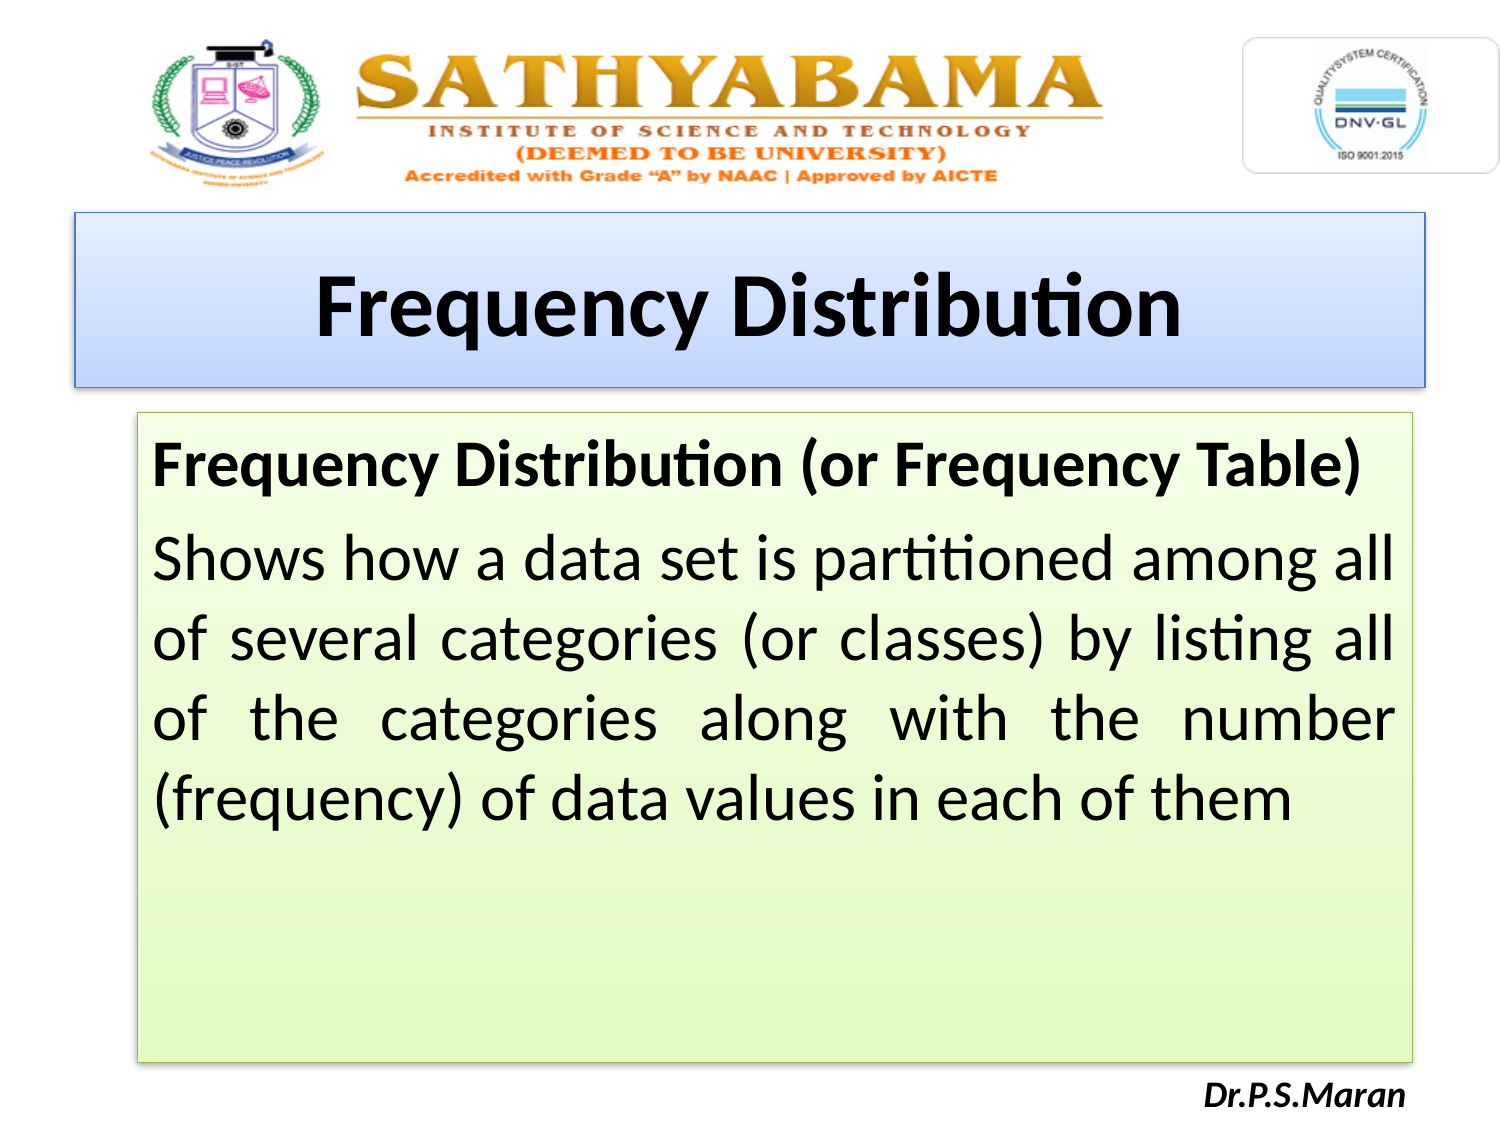

Frequency Distribution
Frequency Distribution (or Frequency Table)
Shows how a data set is partitioned among all of several categories (or classes) by listing all of the categories along with the number (frequency) of data values in each of them